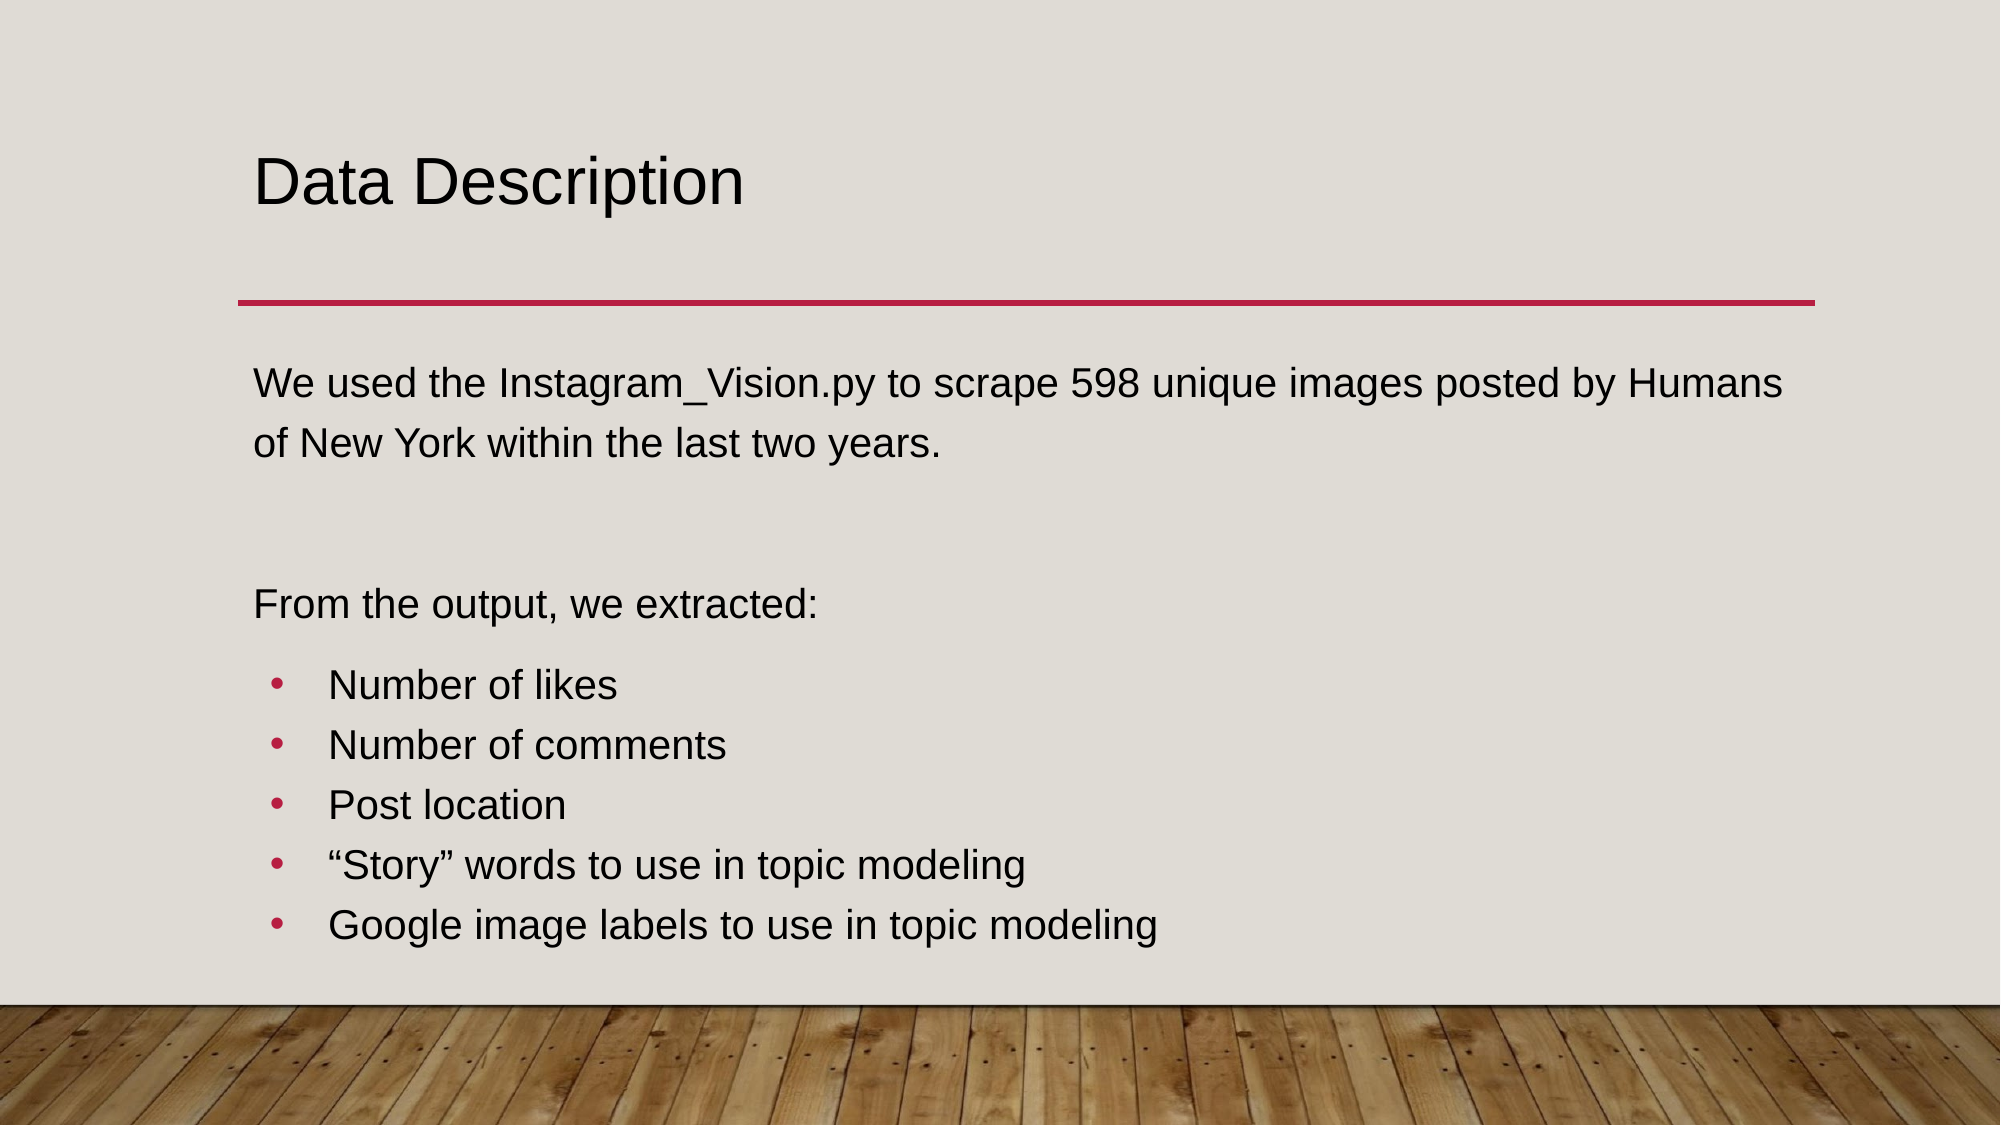

# Data Description
We used the Instagram_Vision.py to scrape 598 unique images posted by Humans of New York within the last two years.

From the output, we extracted:
Number of likes
Number of comments
Post location
“Story” words to use in topic modeling
Google image labels to use in topic modeling